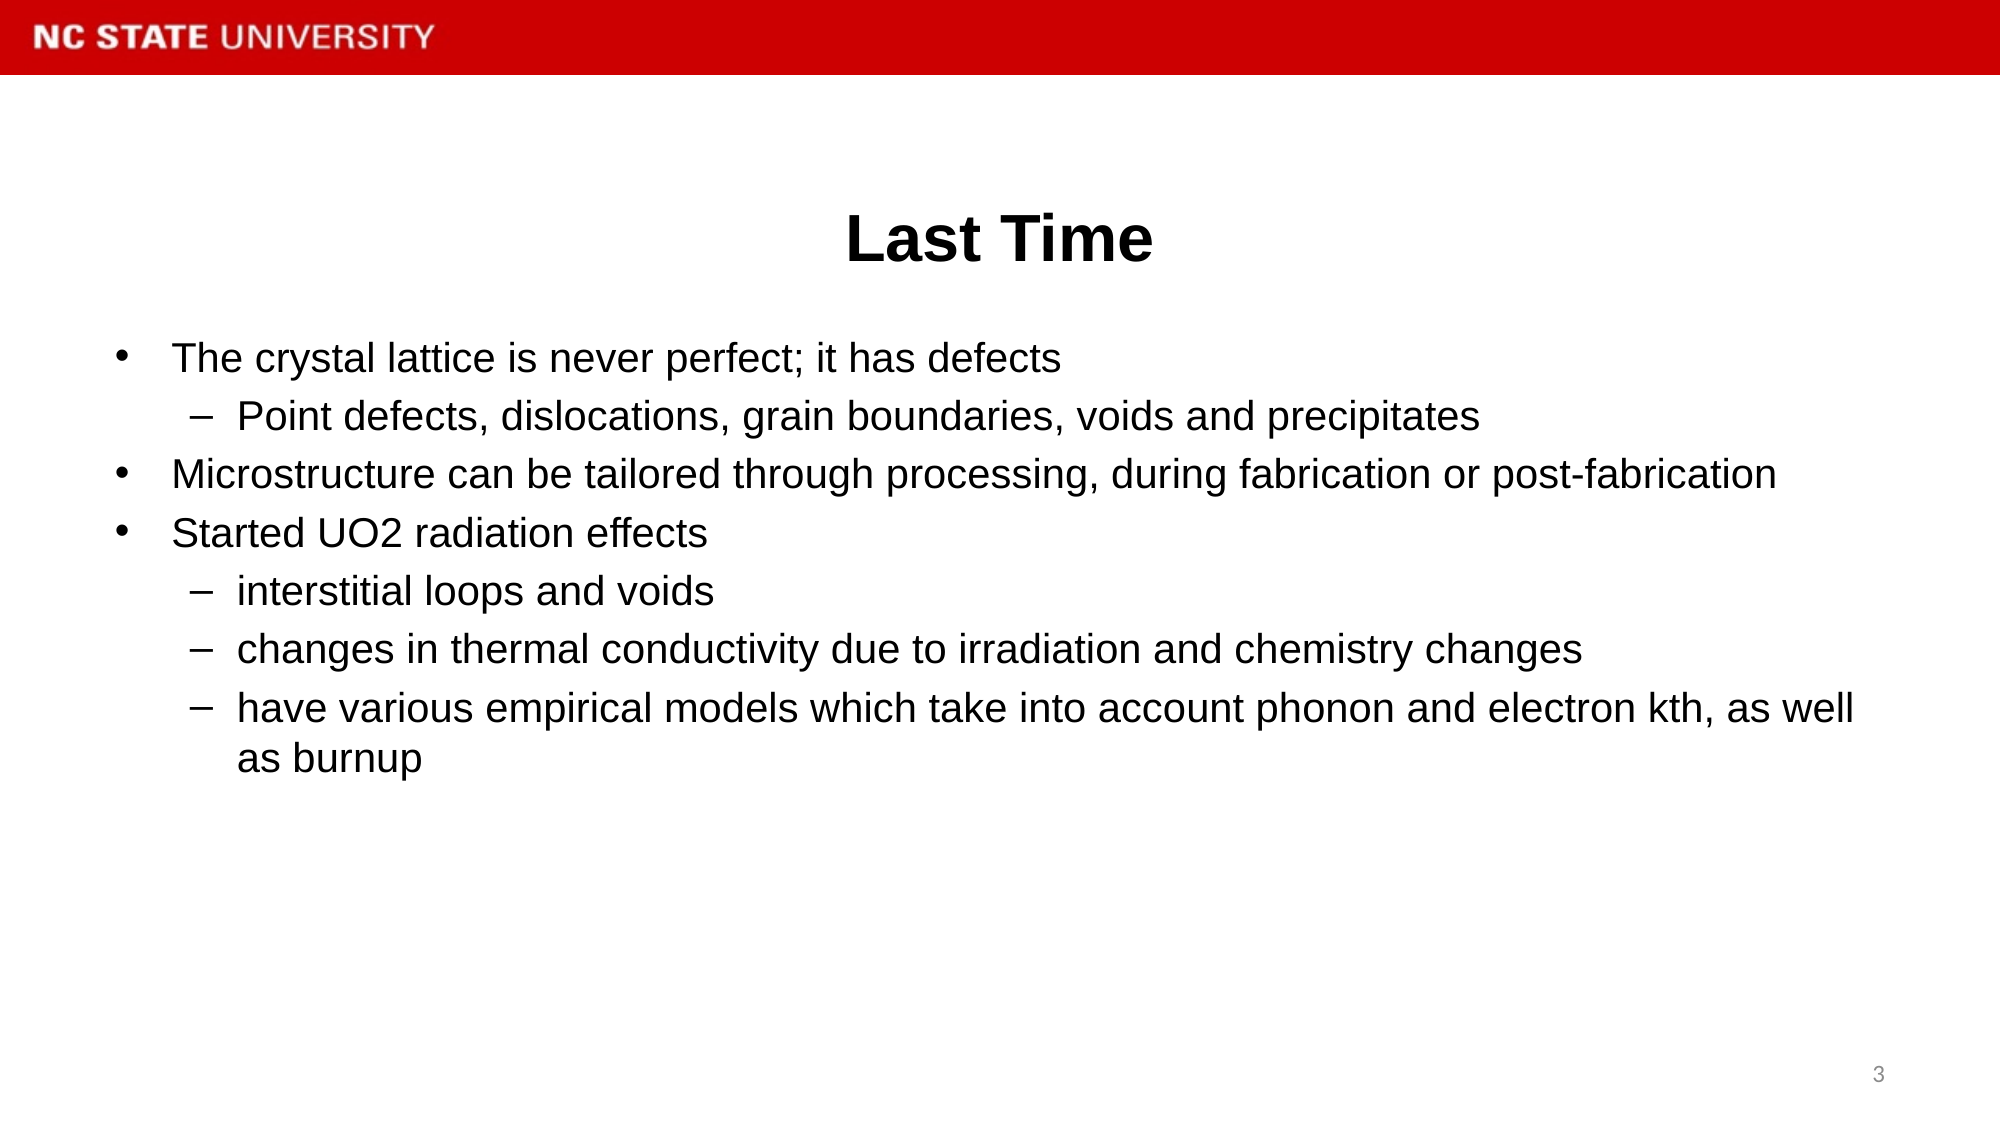

# Last Time
The crystal lattice is never perfect; it has defects
Point defects, dislocations, grain boundaries, voids and precipitates
Microstructure can be tailored through processing, during fabrication or post-fabrication
Started UO2 radiation effects
interstitial loops and voids
changes in thermal conductivity due to irradiation and chemistry changes
have various empirical models which take into account phonon and electron kth, as well as burnup
3